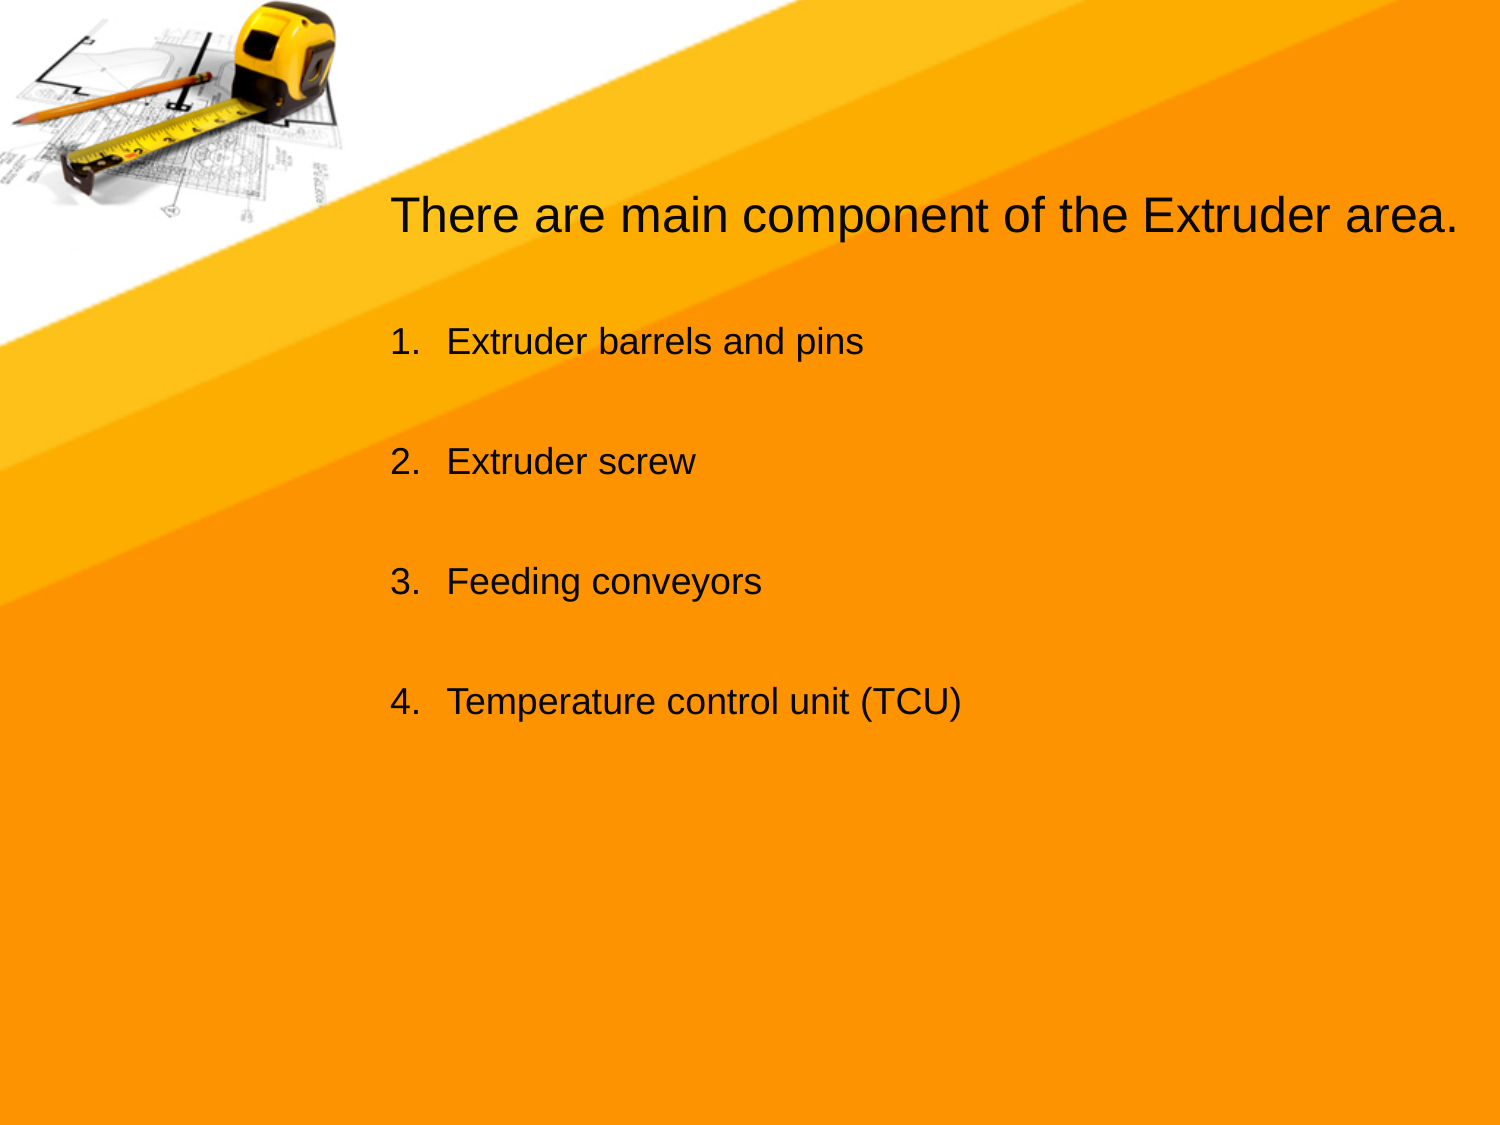

There are main component of the Extruder area.
Extruder barrels and pins
Extruder screw
Feeding conveyors
Temperature control unit (TCU)